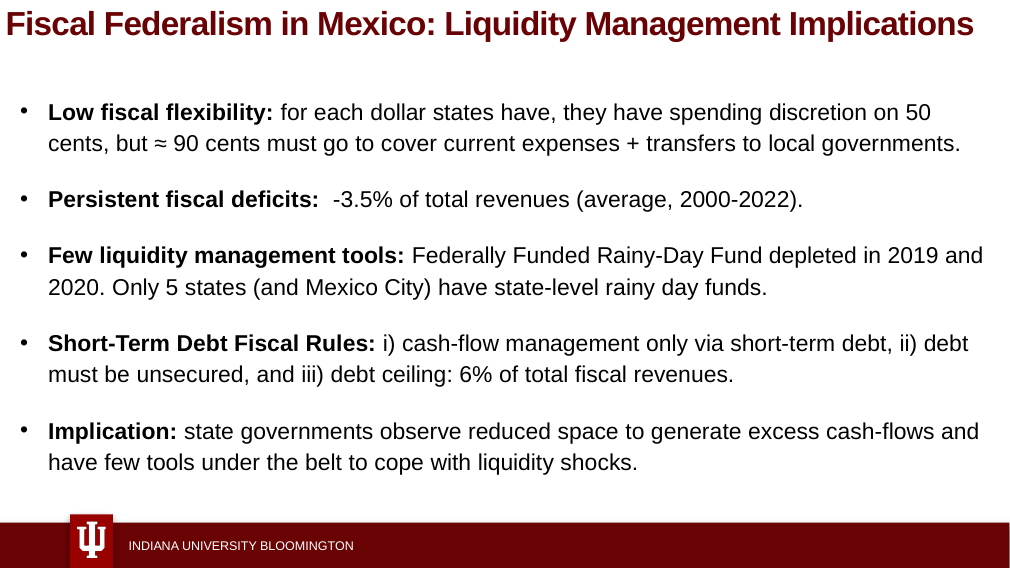

Fiscal Federalism in Mexico: Liquidity Management Implications
Low fiscal flexibility: for each dollar states have, they have spending discretion on 50 cents, but ≈ 90 cents must go to cover current expenses + transfers to local governments.
Persistent fiscal deficits:  -3.5% of total revenues (average, 2000-2022).
Few liquidity management tools: Federally Funded Rainy-Day Fund depleted in 2019 and 2020. Only 5 states (and Mexico City) have state-level rainy day funds.
Short-Term Debt Fiscal Rules: i) cash-flow management only via short-term debt, ii) debt must be unsecured, and iii) debt ceiling: 6% of total fiscal revenues.
Implication: state governments observe reduced space to generate excess cash-flows and have few tools under the belt to cope with liquidity shocks.